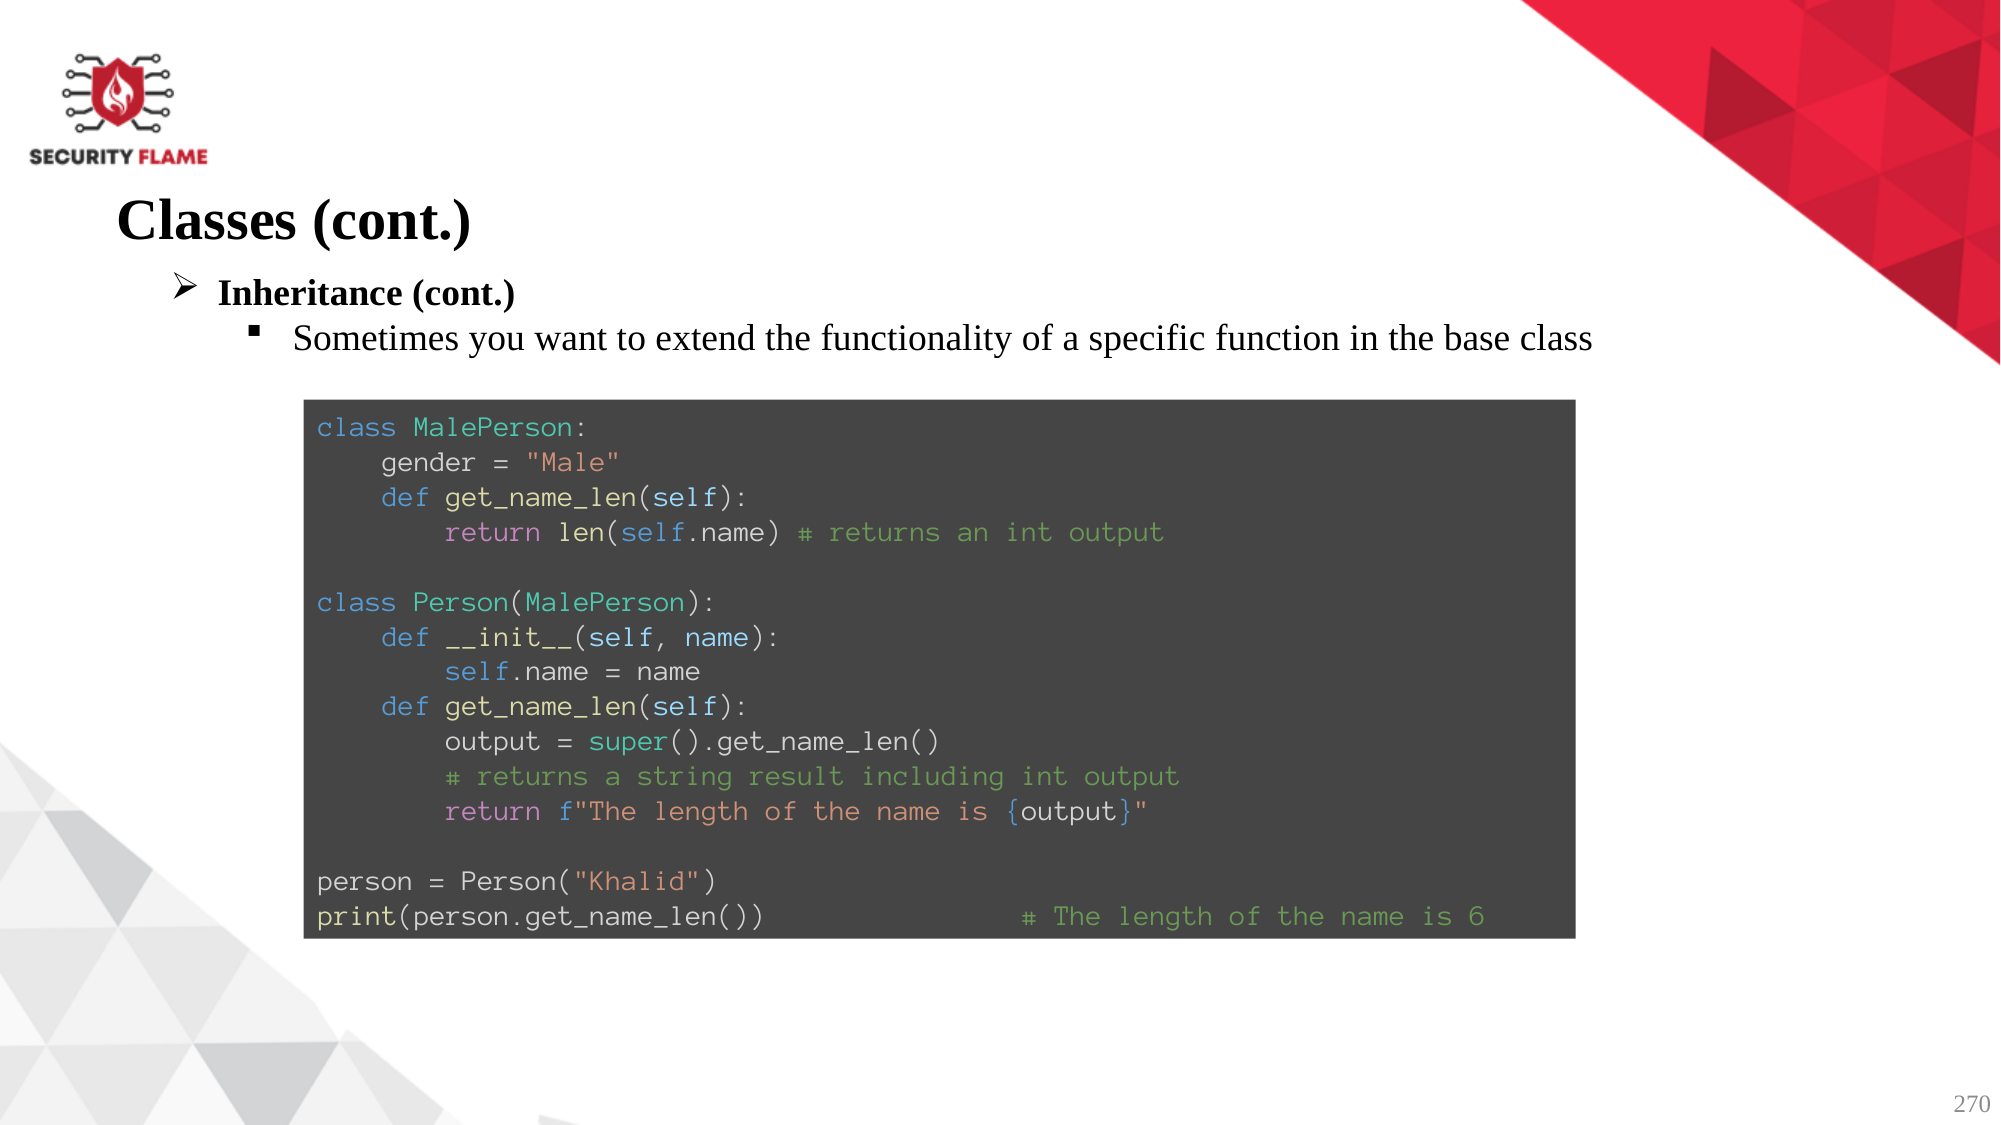

Classes (cont.)
Inheritance (cont.)
Sometimes you want to extend the functionality of a specific function in the base class
class MalePerson:
    gender = "Male"
    def get_name_len(self):
        return len(self.name) # returns an int output
class Person(MalePerson):
    def __init__(self, name):
        self.name = name
    def get_name_len(self):
        output = super().get_name_len()
        # returns a string result including int output
        return f"The length of the name is {output}"
person = Person("Khalid")
print(person.get_name_len())                # The length of the name is 6
270